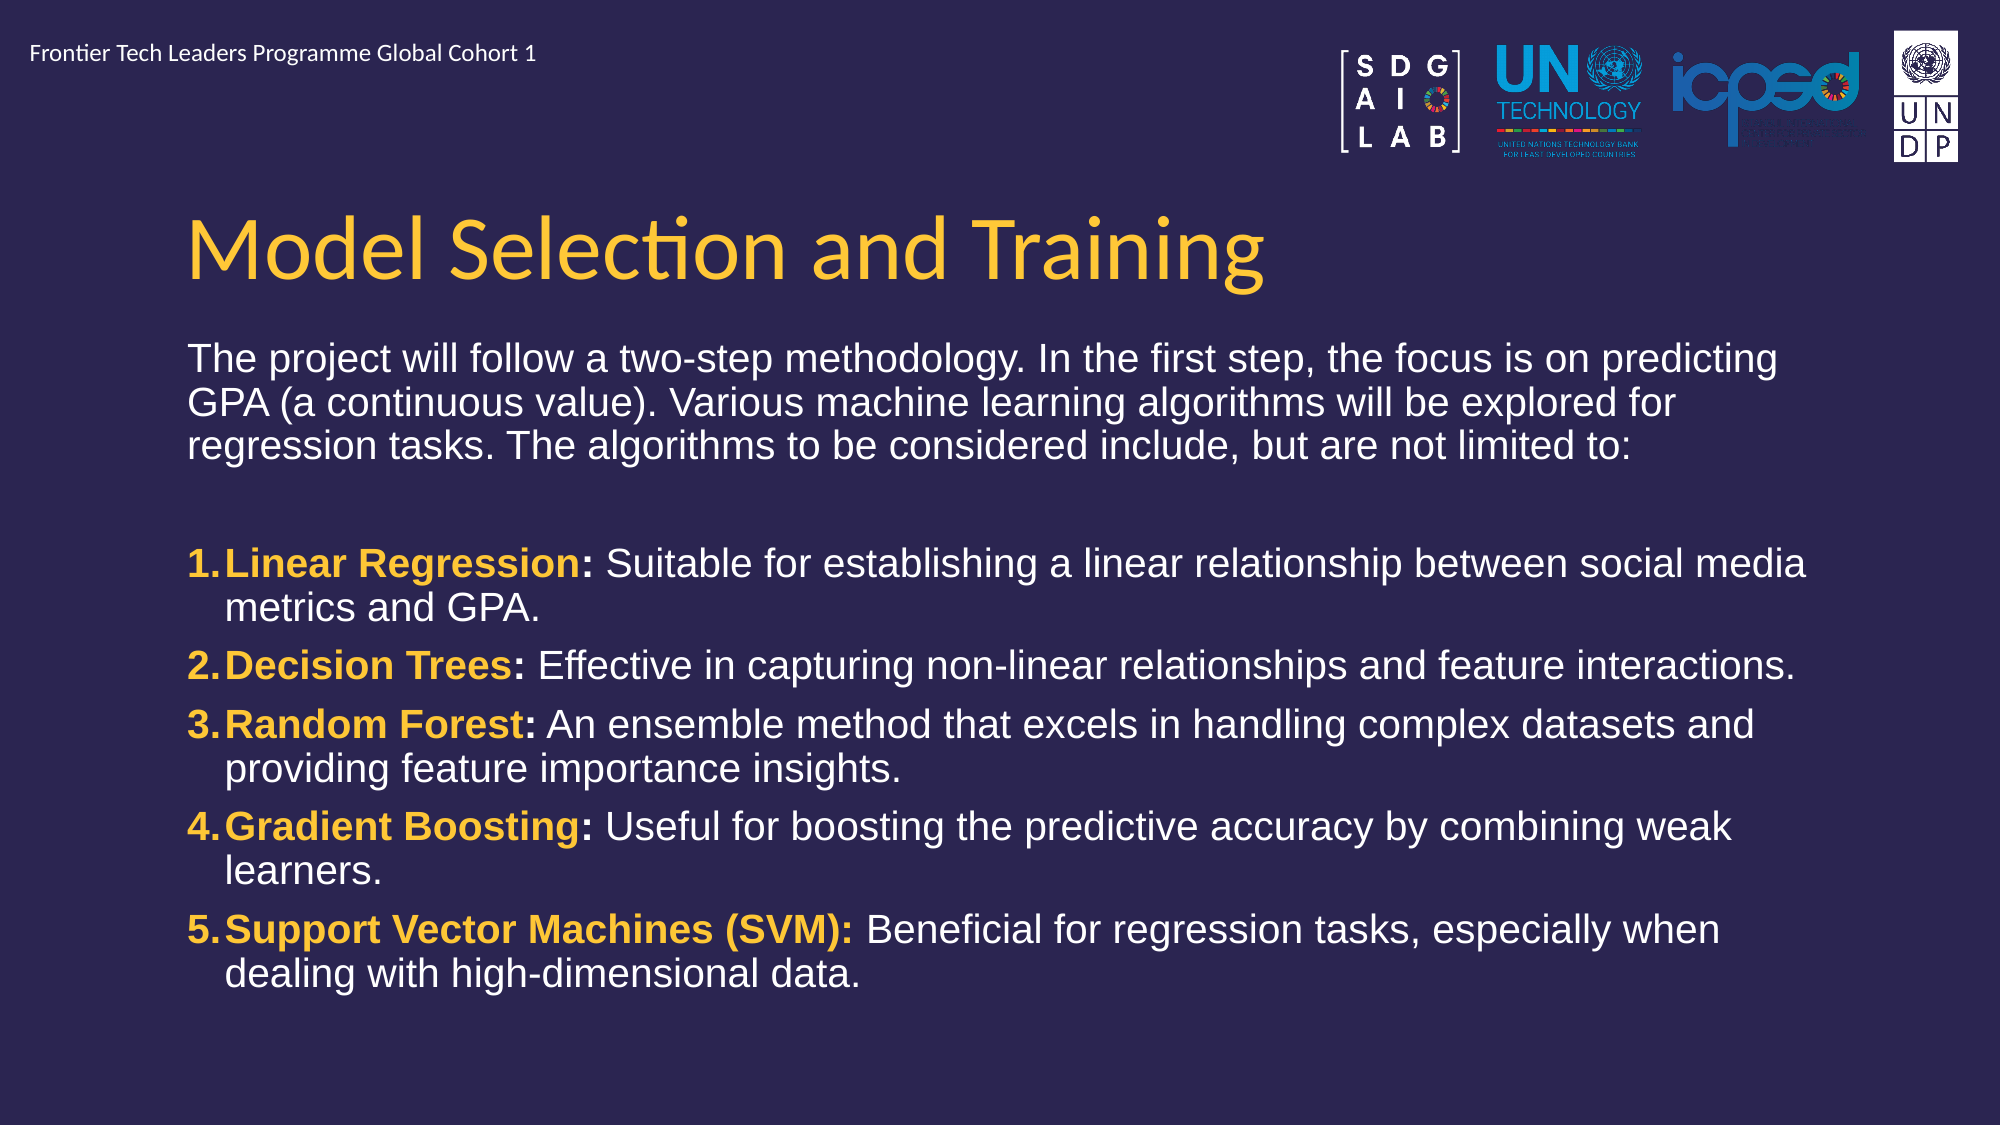

Frontier Tech Leaders Programme Global Cohort 1
# Model Selection and Training
The project will follow a two-step methodology. In the first step, the focus is on predicting GPA (a continuous value). Various machine learning algorithms will be explored for regression tasks. The algorithms to be considered include, but are not limited to:

Linear Regression: Suitable for establishing a linear relationship between social media metrics and GPA.
Decision Trees: Effective in capturing non-linear relationships and feature interactions.
Random Forest: An ensemble method that excels in handling complex datasets and providing feature importance insights.
Gradient Boosting: Useful for boosting the predictive accuracy by combining weak learners.
Support Vector Machines (SVM): Beneficial for regression tasks, especially when dealing with high-dimensional data.